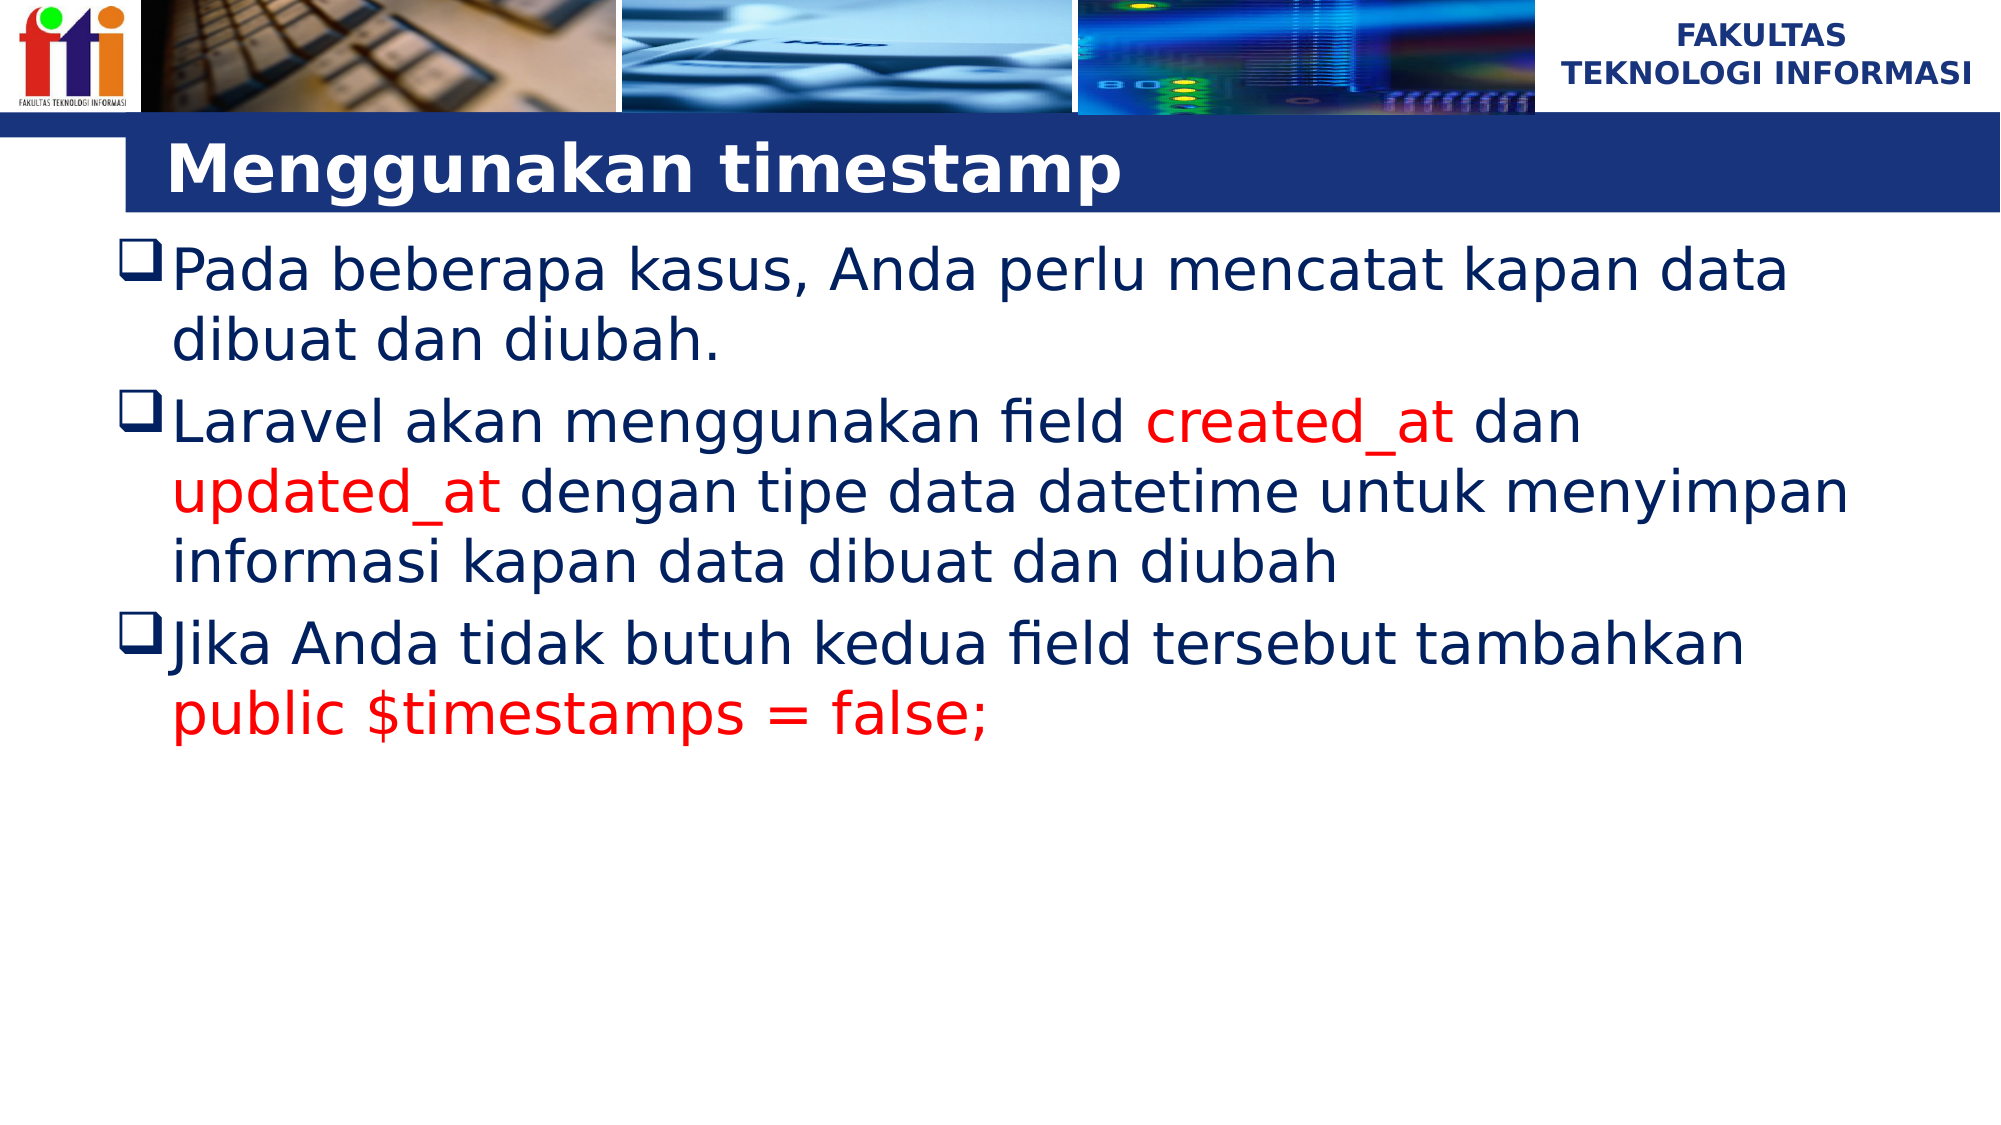

# Menggunakan timestamp
Pada beberapa kasus, Anda perlu mencatat kapan data dibuat dan diubah.
Laravel akan menggunakan field created_at dan updated_at dengan tipe data datetime untuk menyimpan informasi kapan data dibuat dan diubah
Jika Anda tidak butuh kedua field tersebut tambahkan public $timestamps = false;